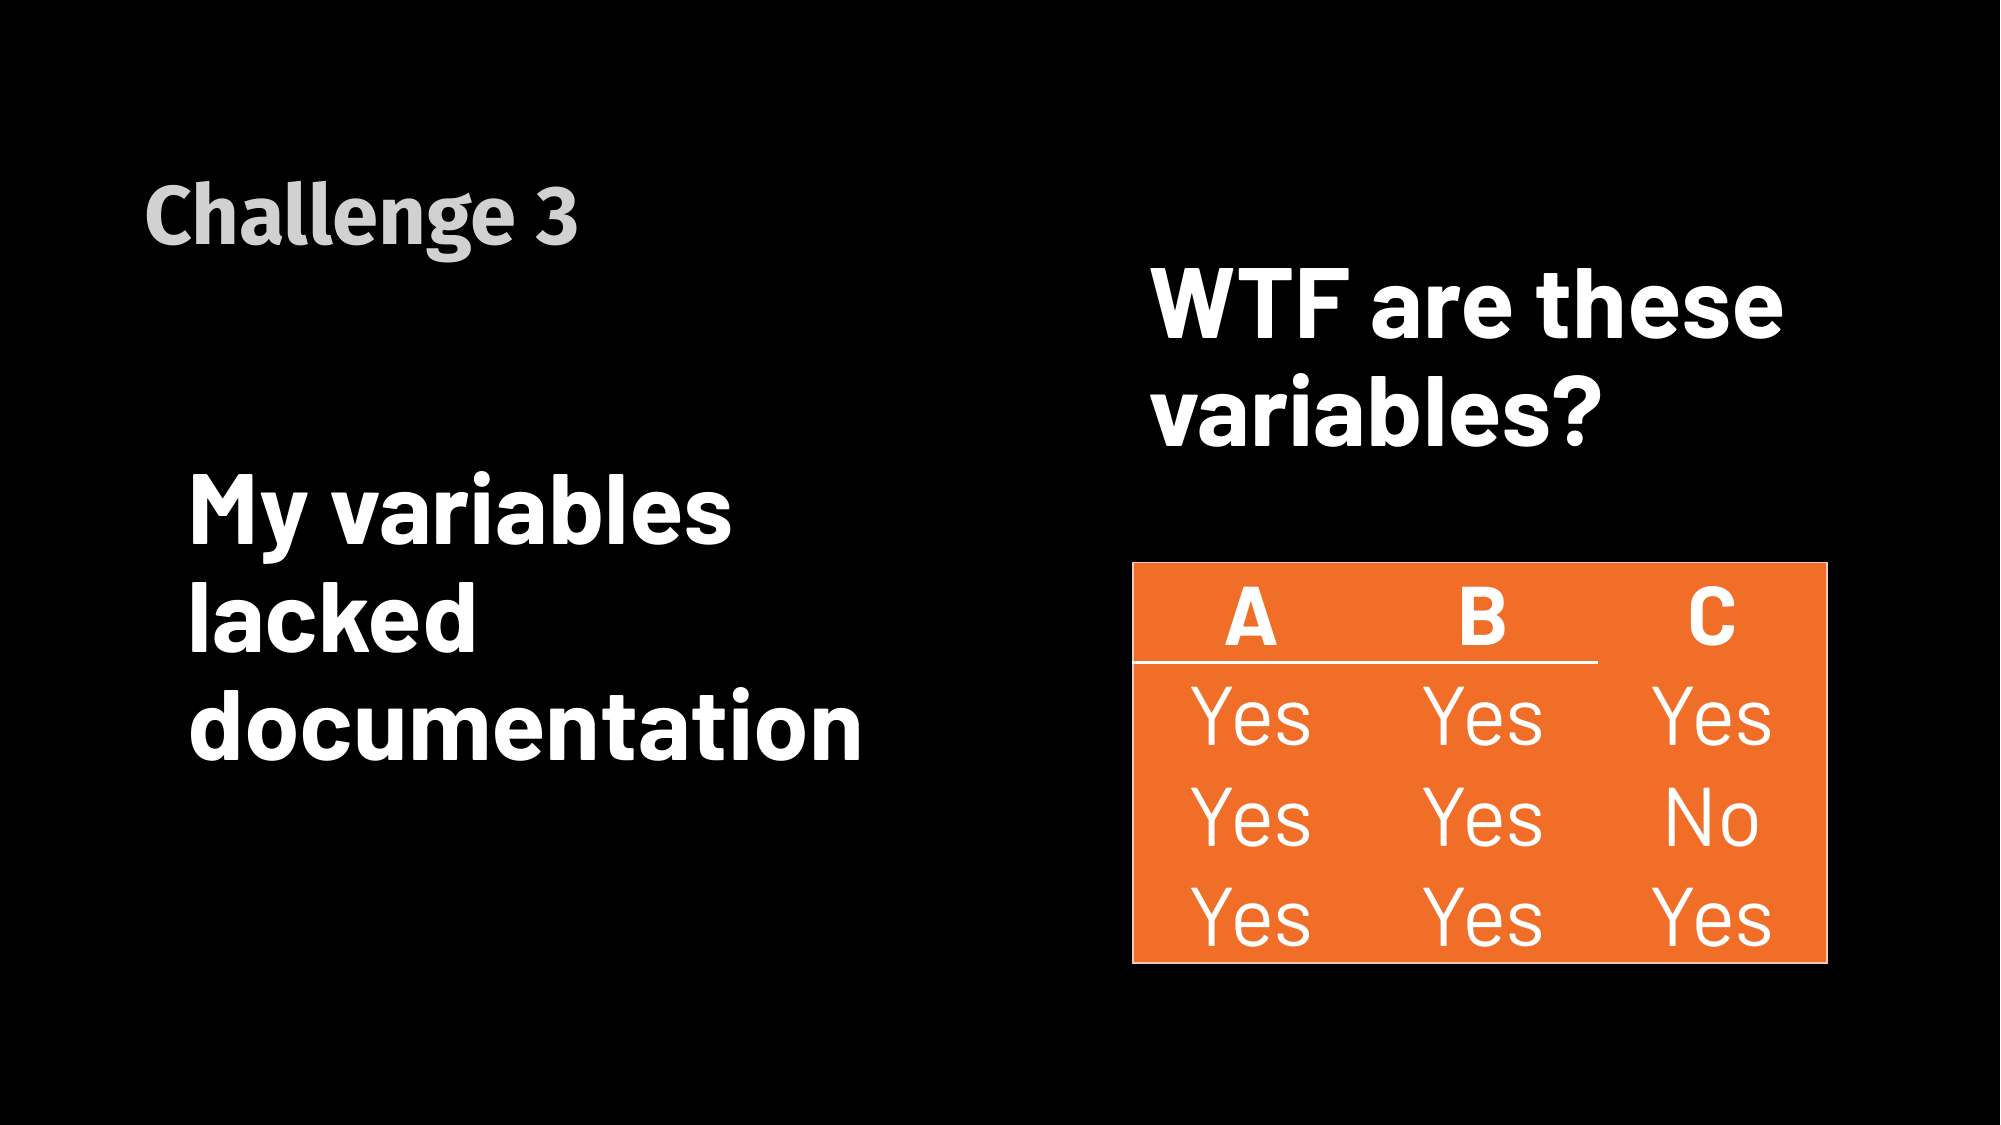

# Challenge 3
WTF are these variables?
My variables lacked documentation
| A | B | C |
| --- | --- | --- |
| Yes | Yes | Yes |
| Yes | Yes | No |
| Yes | Yes | Yes |